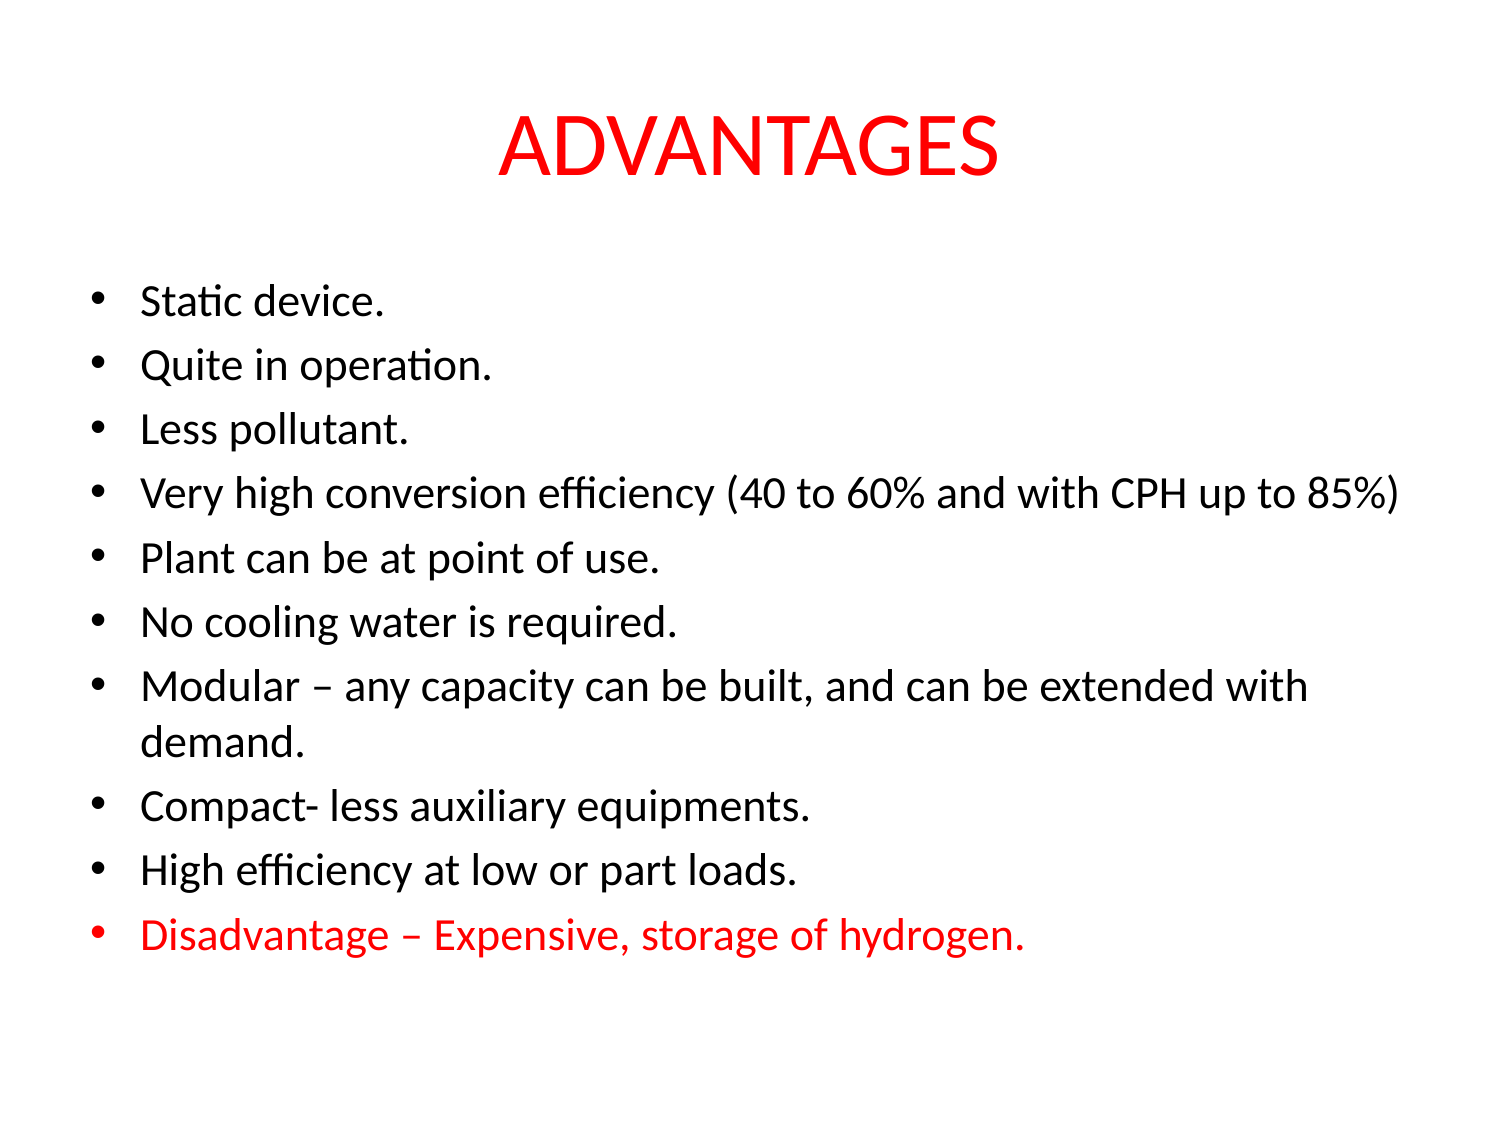

# ADVANTAGES
Static device.
Quite in operation.
Less pollutant.
Very high conversion efficiency (40 to 60% and with CPH up to 85%)
Plant can be at point of use.
No cooling water is required.
Modular – any capacity can be built, and can be extended with demand.
Compact- less auxiliary equipments.
High efficiency at low or part loads.
Disadvantage – Expensive, storage of hydrogen.